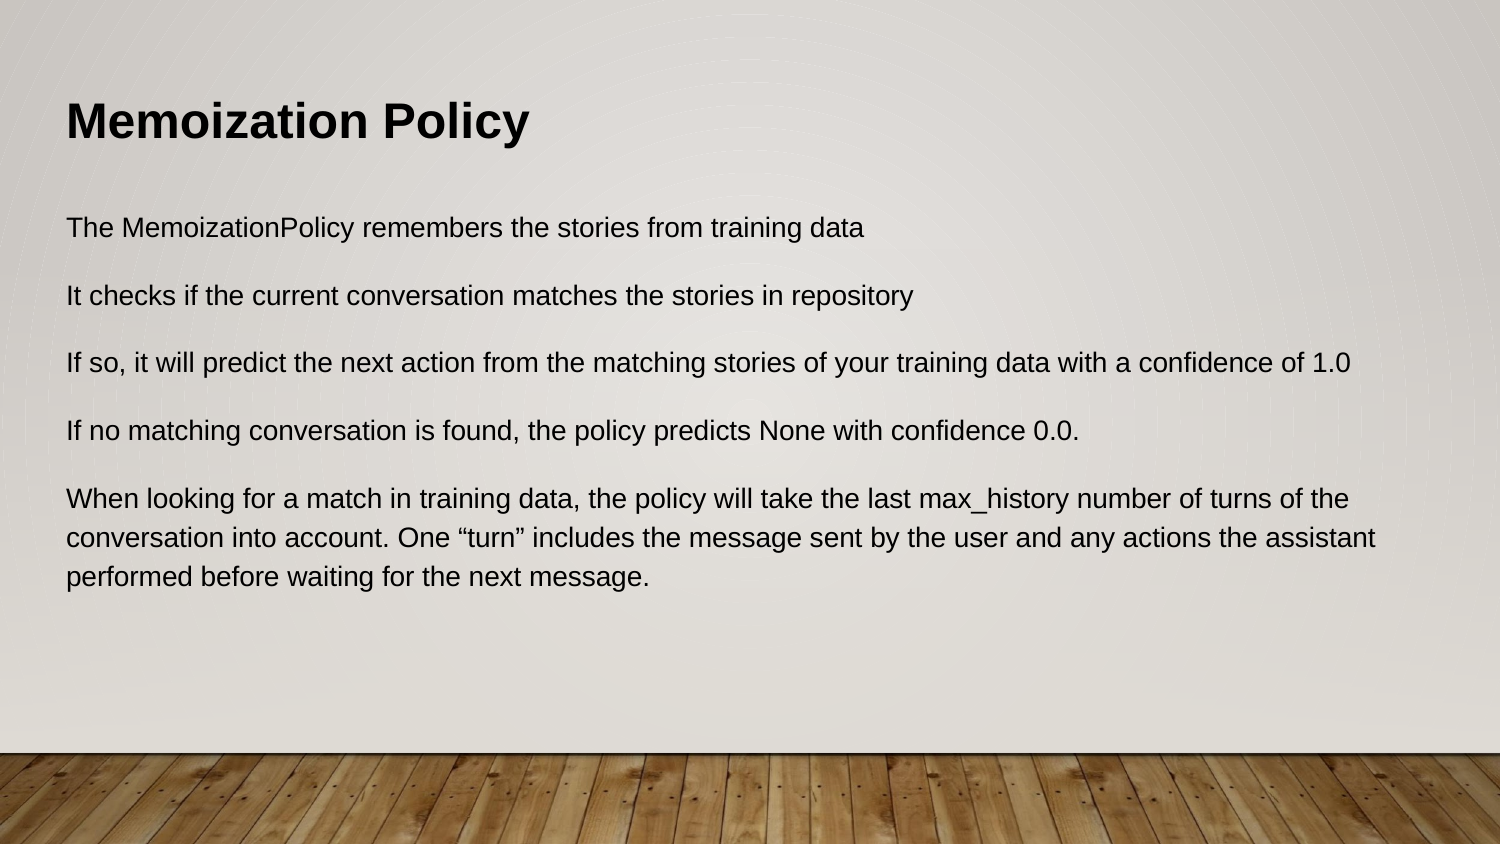

# Memoization Policy

The MemoizationPolicy remembers the stories from training data
It checks if the current conversation matches the stories in repository
If so, it will predict the next action from the matching stories of your training data with a confidence of 1.0
If no matching conversation is found, the policy predicts None with confidence 0.0.
When looking for a match in training data, the policy will take the last max_history number of turns of the conversation into account. One “turn” includes the message sent by the user and any actions the assistant performed before waiting for the next message.